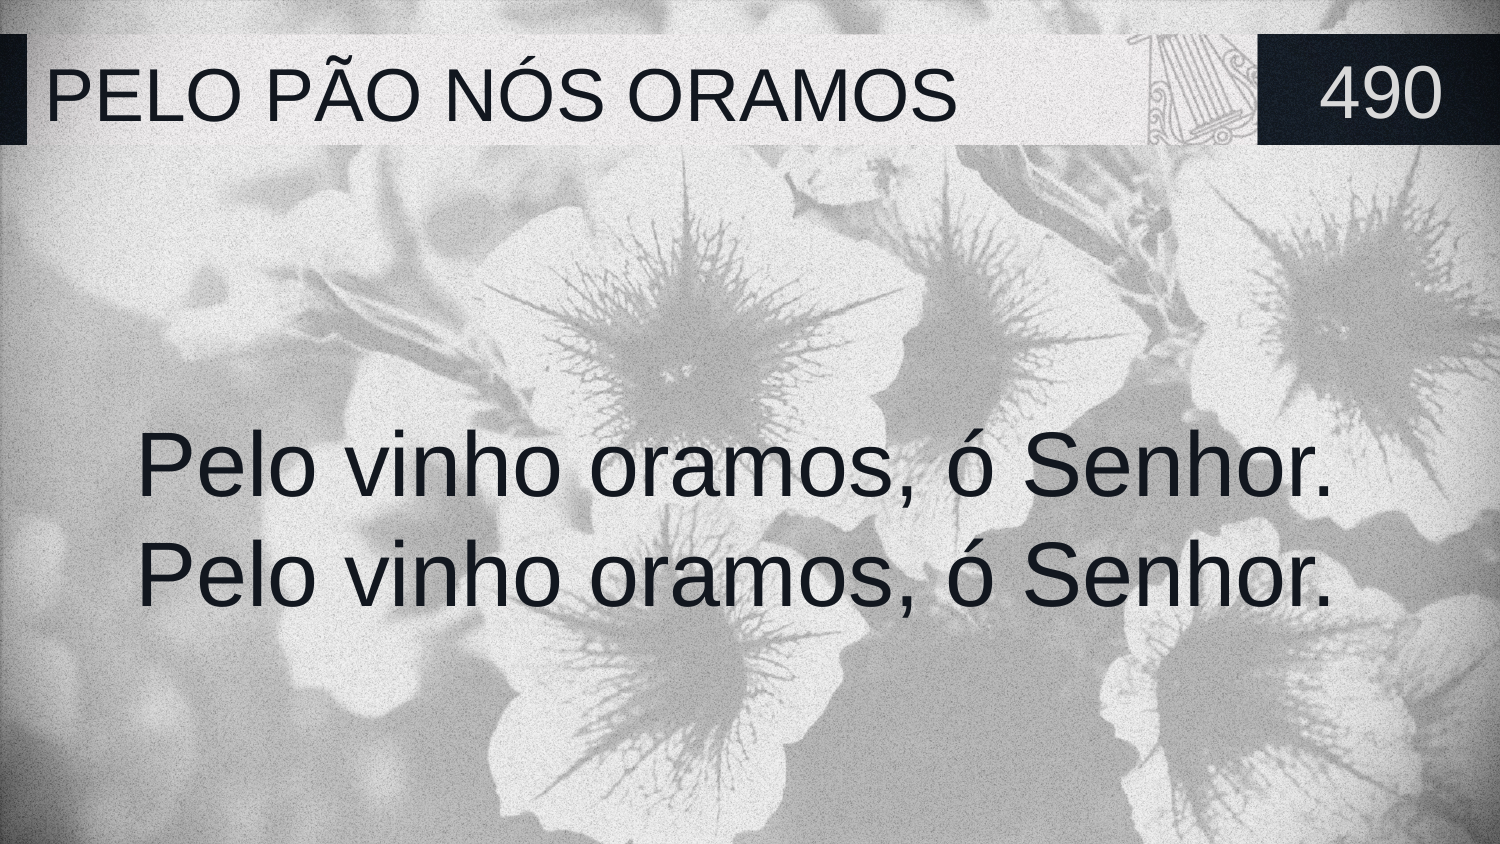

# PELO PÃO NÓS ORAMOS
490
Pelo vinho oramos, ó Senhor.
Pelo vinho oramos, ó Senhor.